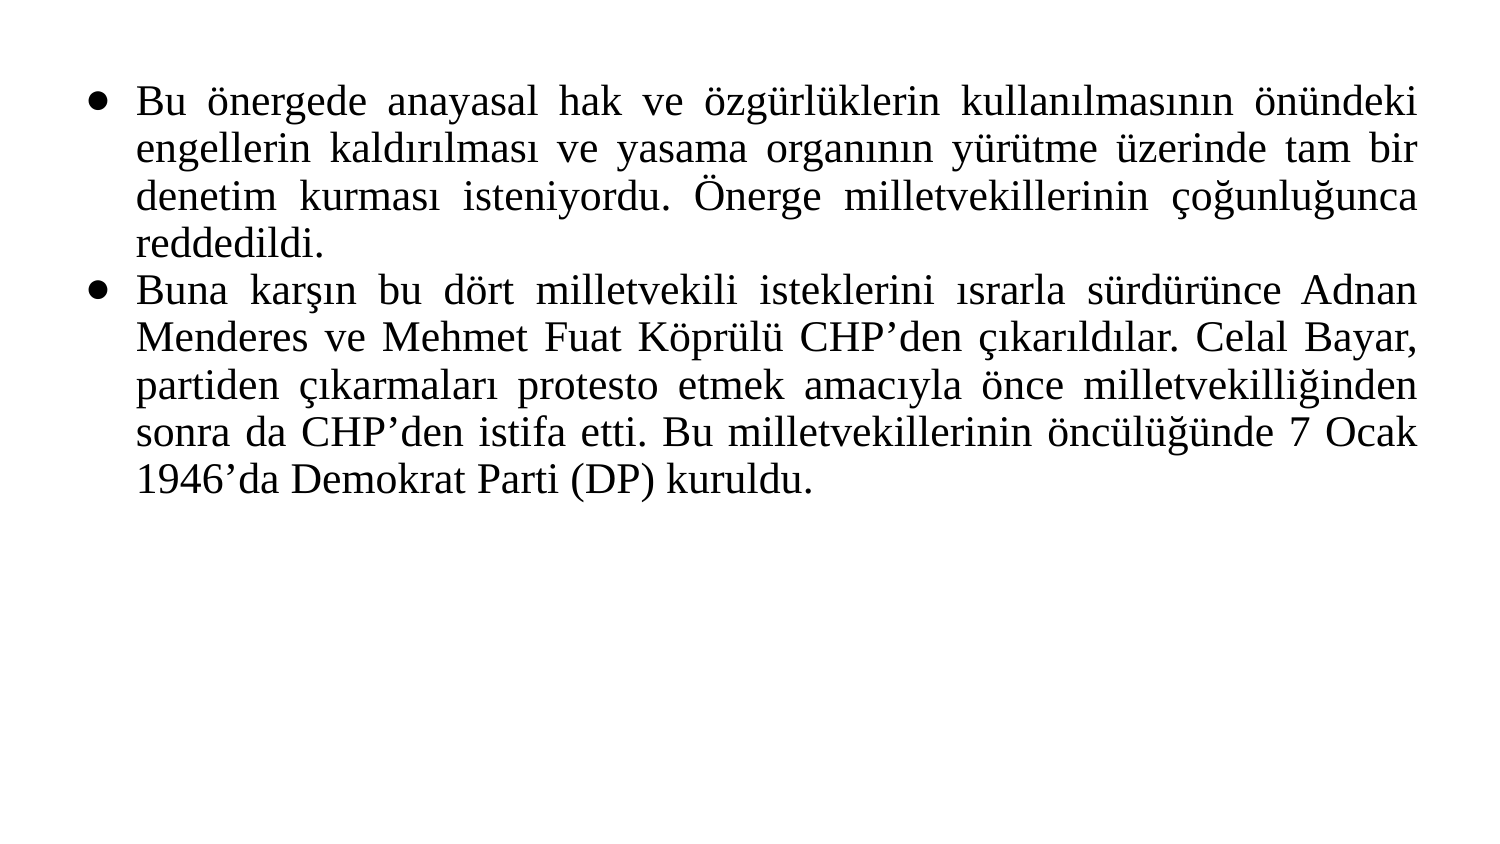

Bu önergede anayasal hak ve özgürlüklerin kullanılmasının önündeki engellerin kaldırılması ve yasama organının yürütme üzerinde tam bir denetim kurması isteniyordu. Önerge milletvekillerinin çoğunluğunca reddedildi.
Buna karşın bu dört milletvekili isteklerini ısrarla sürdürünce Adnan Menderes ve Mehmet Fuat Köprülü CHP’den çıkarıldılar. Celal Bayar, partiden çıkarmaları protesto etmek amacıyla önce milletvekilliğinden sonra da CHP’den istifa etti. Bu milletvekillerinin öncülüğünde 7 Ocak 1946’da Demokrat Parti (DP) kuruldu.